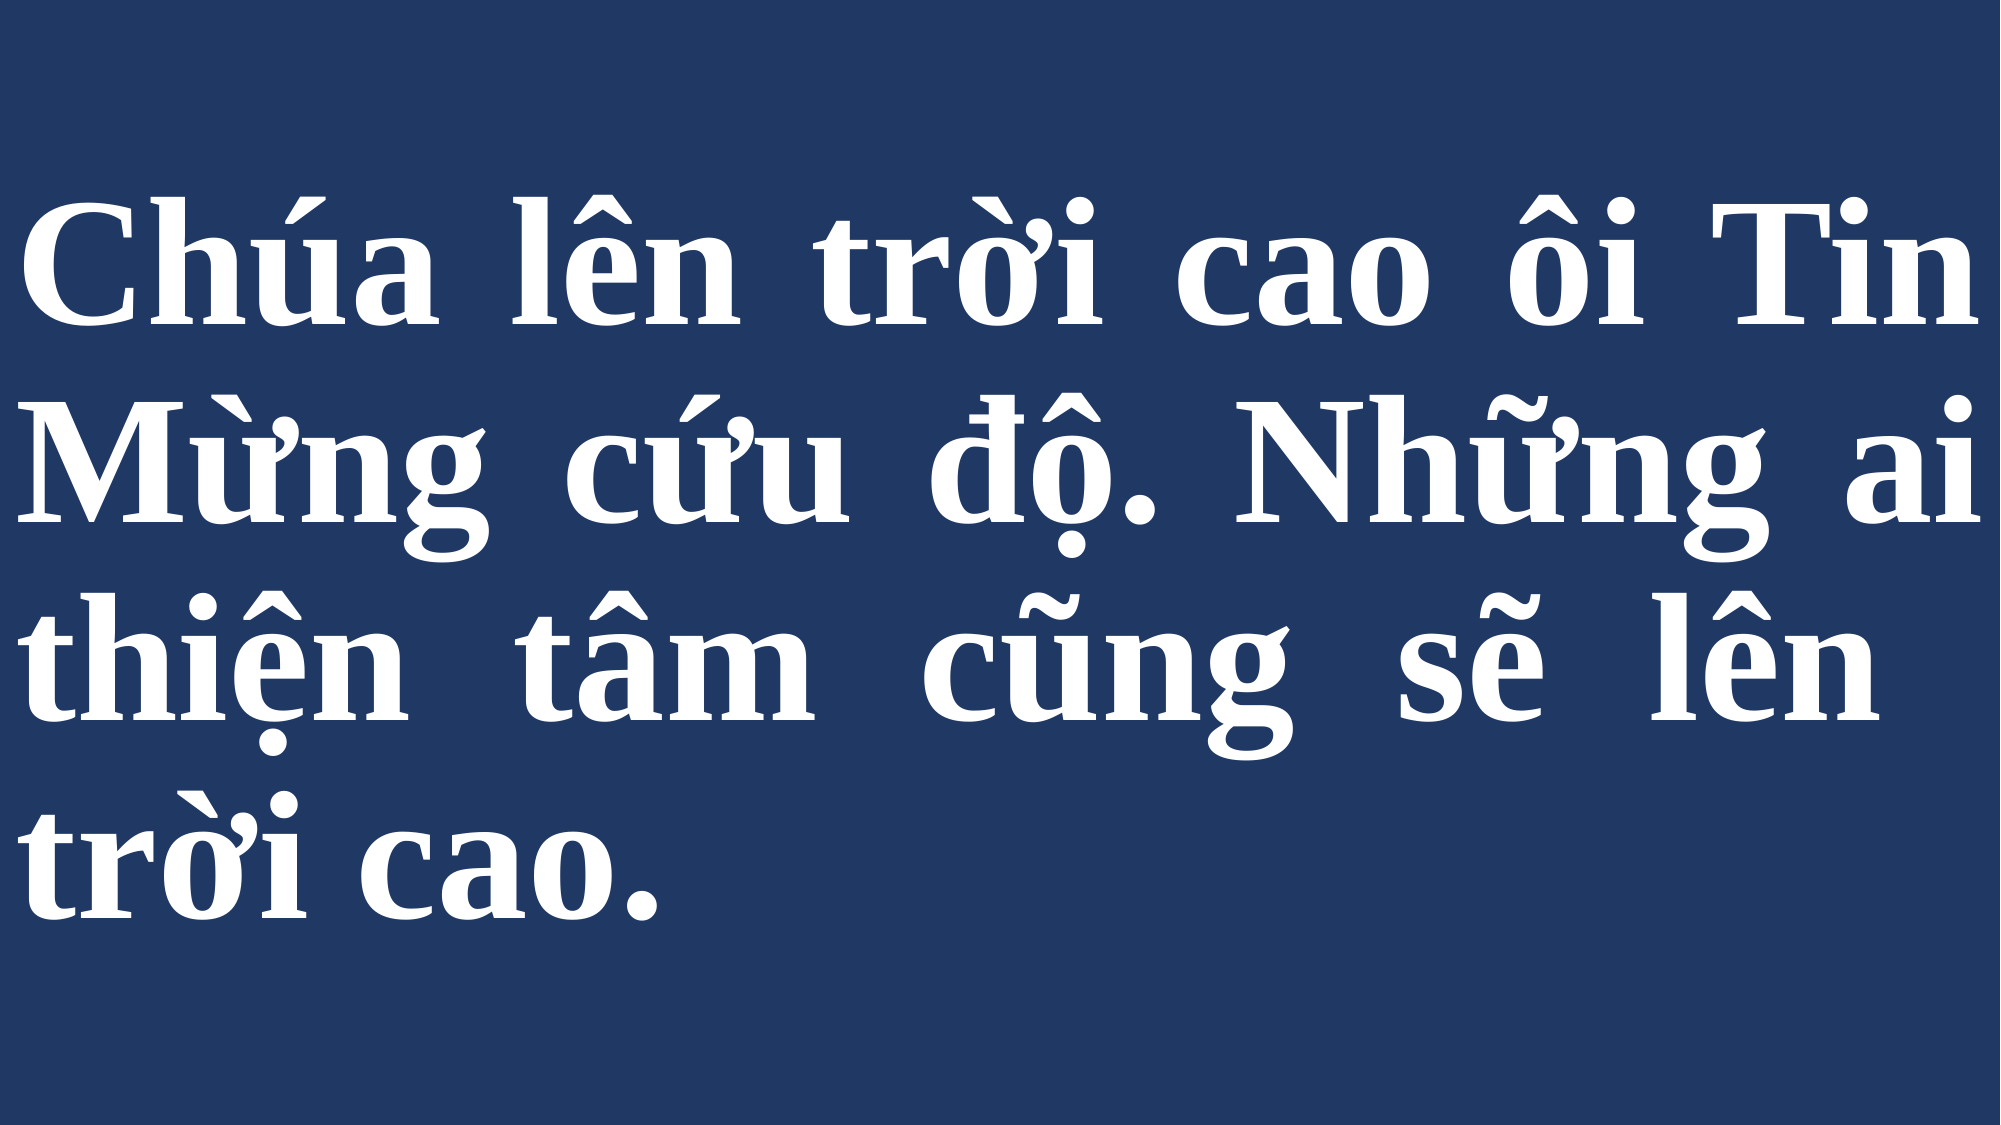

# Chúa lên trời cao ôi Tin Mừng cứu độ. Những ai thiện tâm cũng sẽ lên  trời cao.